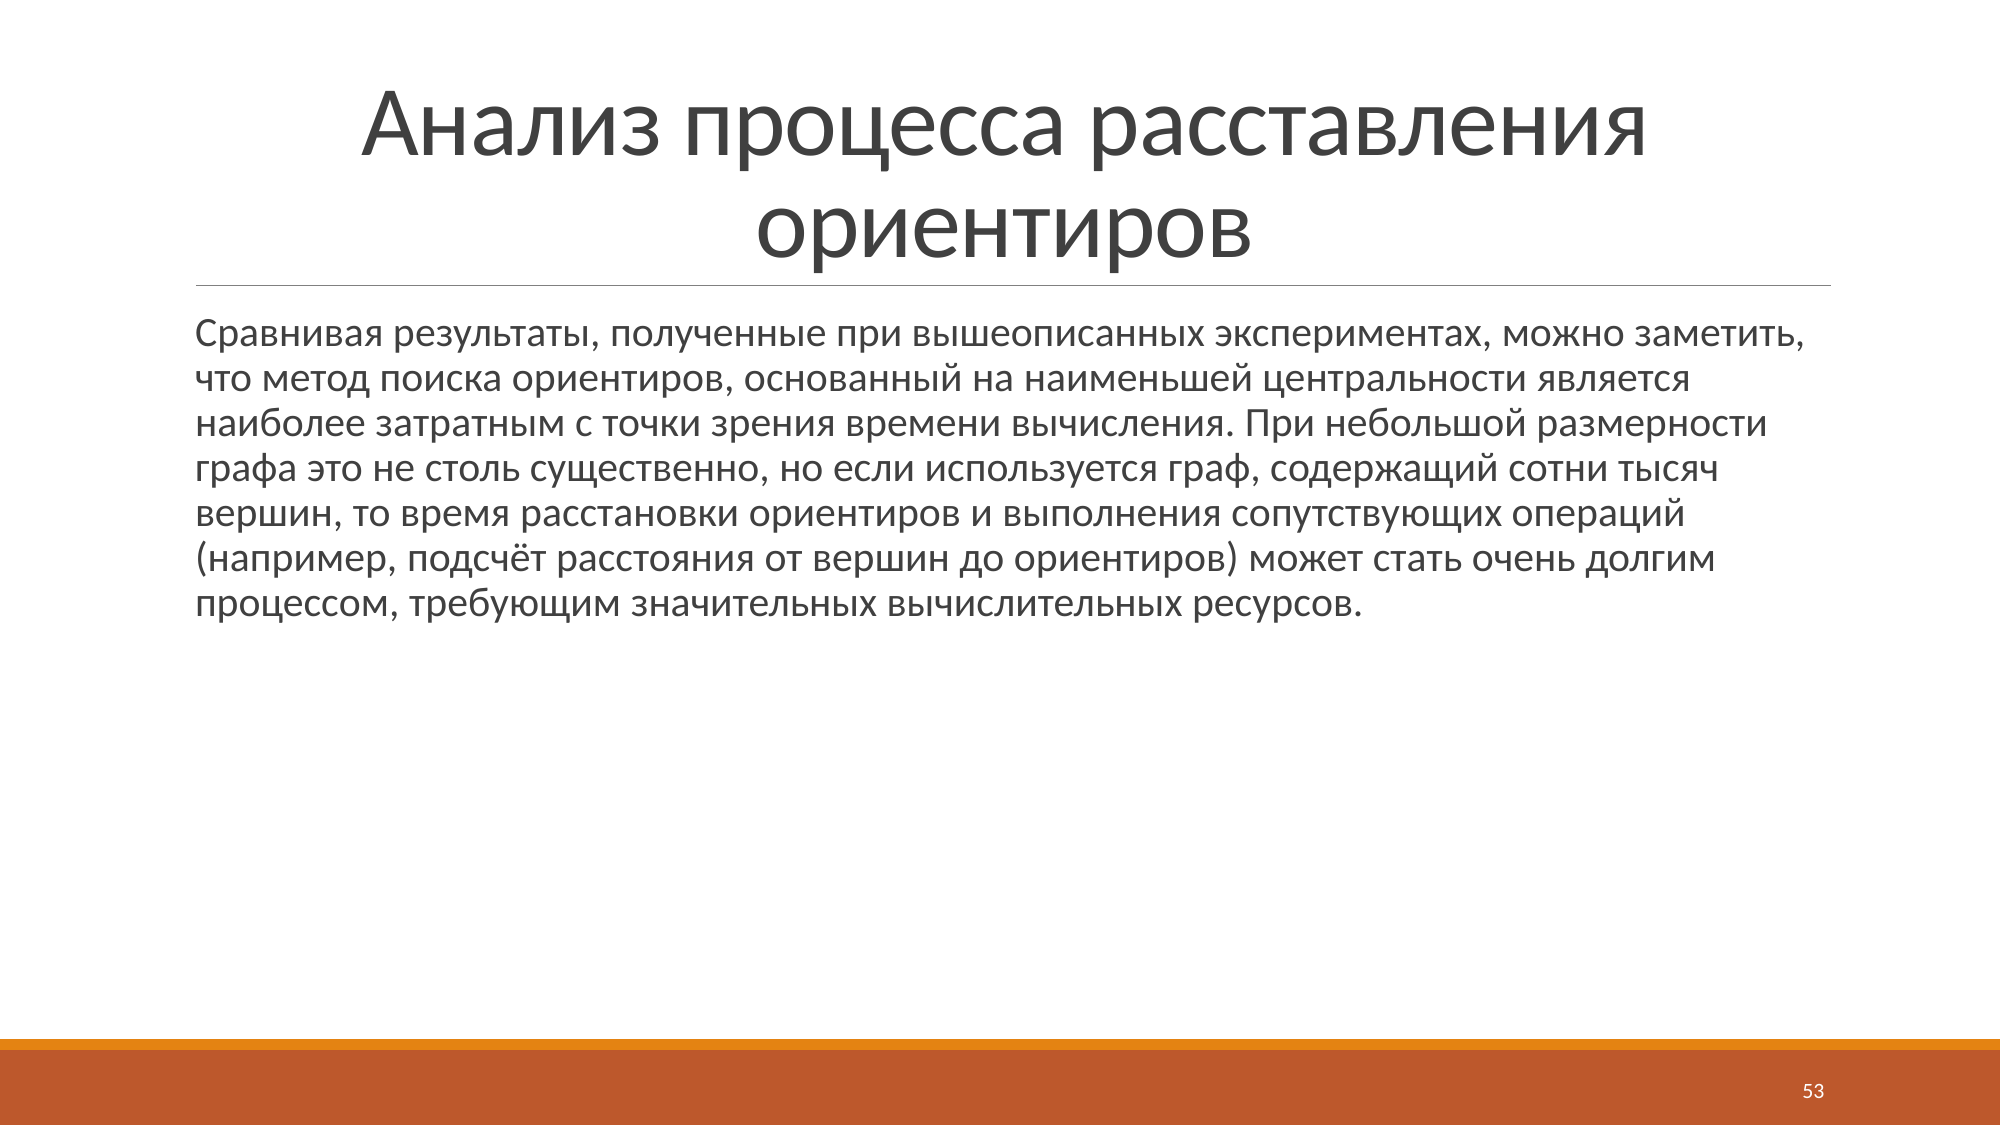

# Анализ процесса расставления ориентиров
Сравнивая результаты, полученные при вышеописанных экспериментах, можно заметить, что метод поиска ориентиров, основанный на наименьшей центральности является наиболее затратным с точки зрения времени вычисления. При небольшой размерности графа это не столь существенно, но если используется граф, содержащий сотни тысяч вершин, то время расстановки ориентиров и выполнения сопутствующих операций (например, подсчёт расстояния от вершин до ориентиров) может стать очень долгим процессом, требующим значительных вычислительных ресурсов.
53